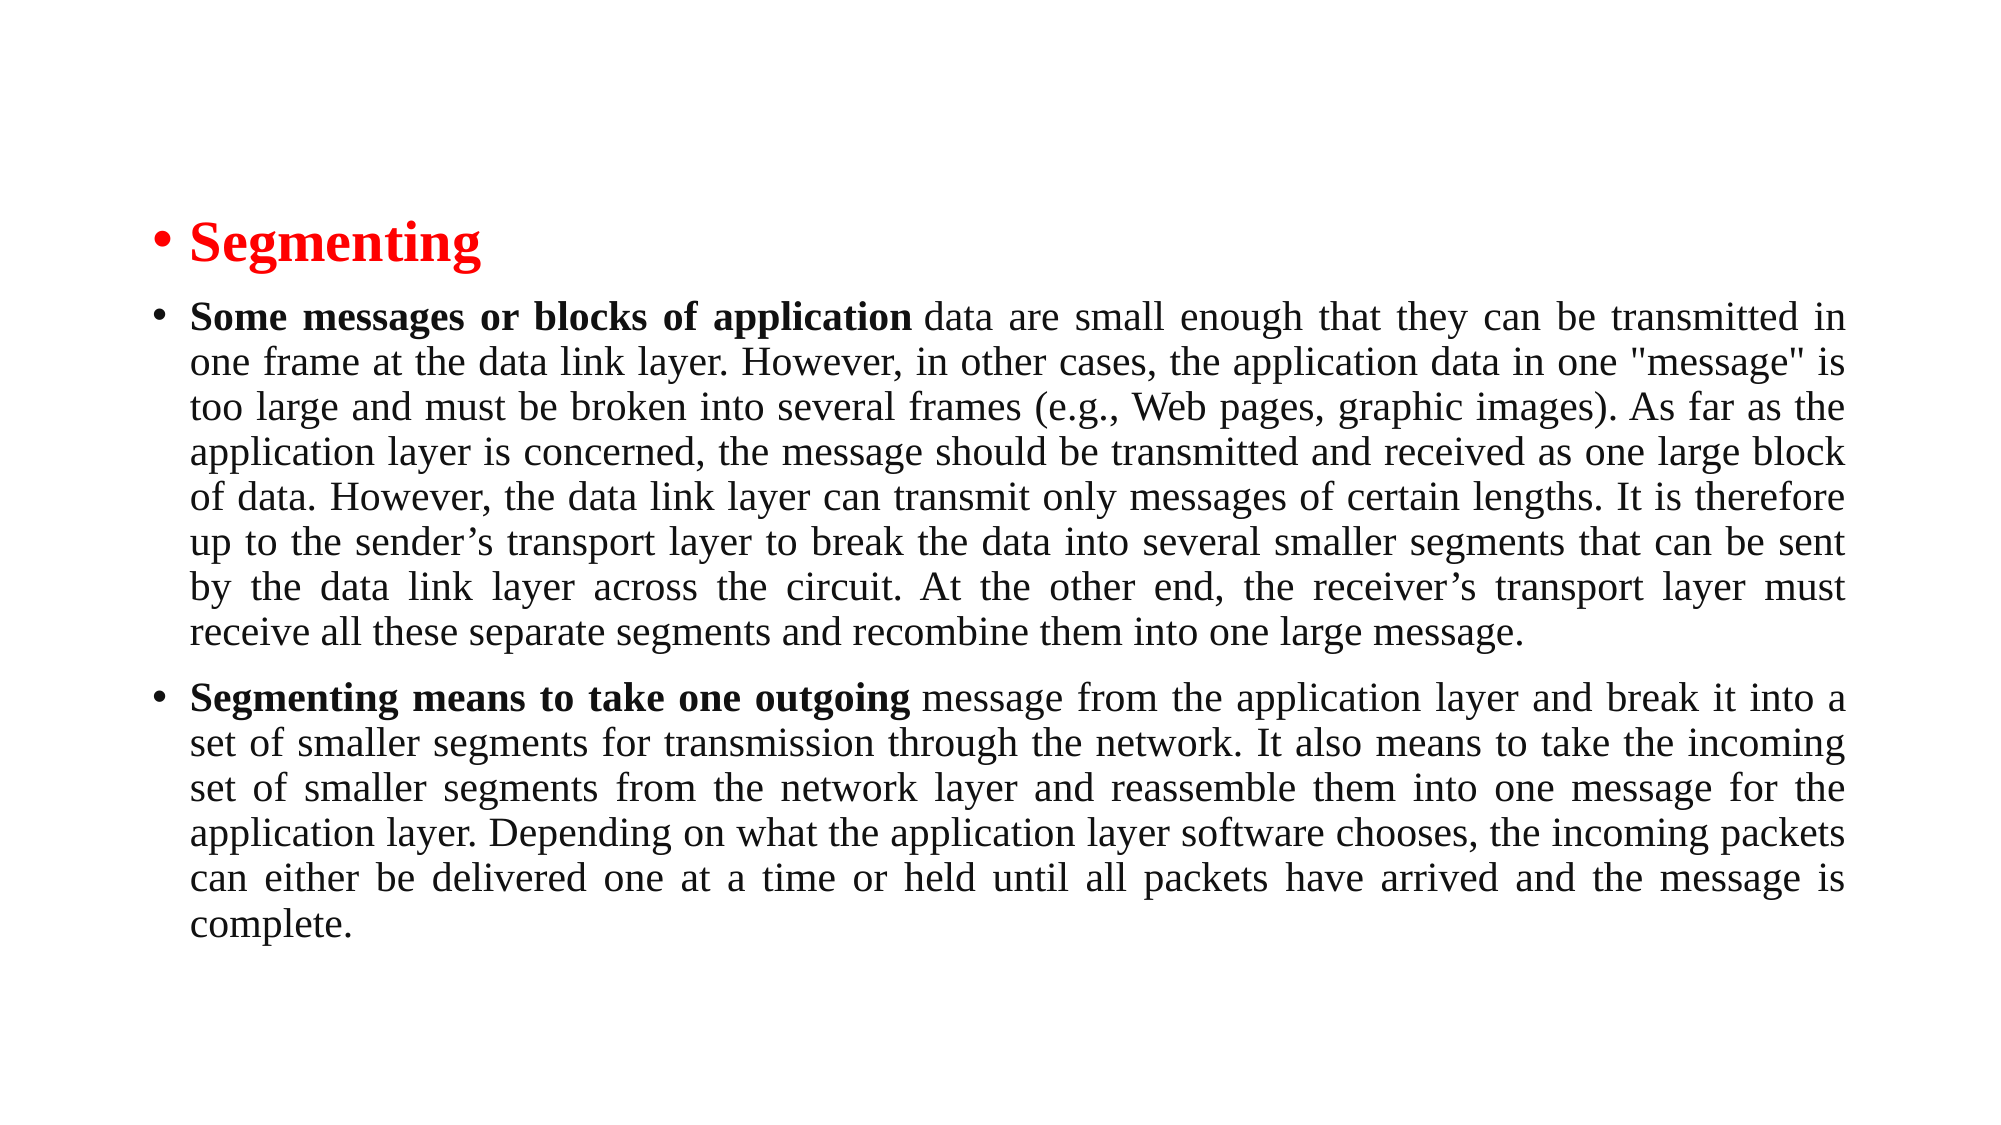

#
Segmenting
Some messages or blocks of application data are small enough that they can be transmitted in one frame at the data link layer. However, in other cases, the application data in one "message" is too large and must be broken into several frames (e.g., Web pages, graphic images). As far as the application layer is concerned, the message should be transmitted and received as one large block of data. However, the data link layer can transmit only messages of certain lengths. It is therefore up to the sender’s transport layer to break the data into several smaller segments that can be sent by the data link layer across the circuit. At the other end, the receiver’s transport layer must receive all these separate segments and recombine them into one large message.
Segmenting means to take one outgoing message from the application layer and break it into a set of smaller segments for transmission through the network. It also means to take the incoming set of smaller segments from the network layer and reassemble them into one message for the application layer. Depending on what the application layer software chooses, the incoming packets can either be delivered one at a time or held until all packets have arrived and the message is complete.